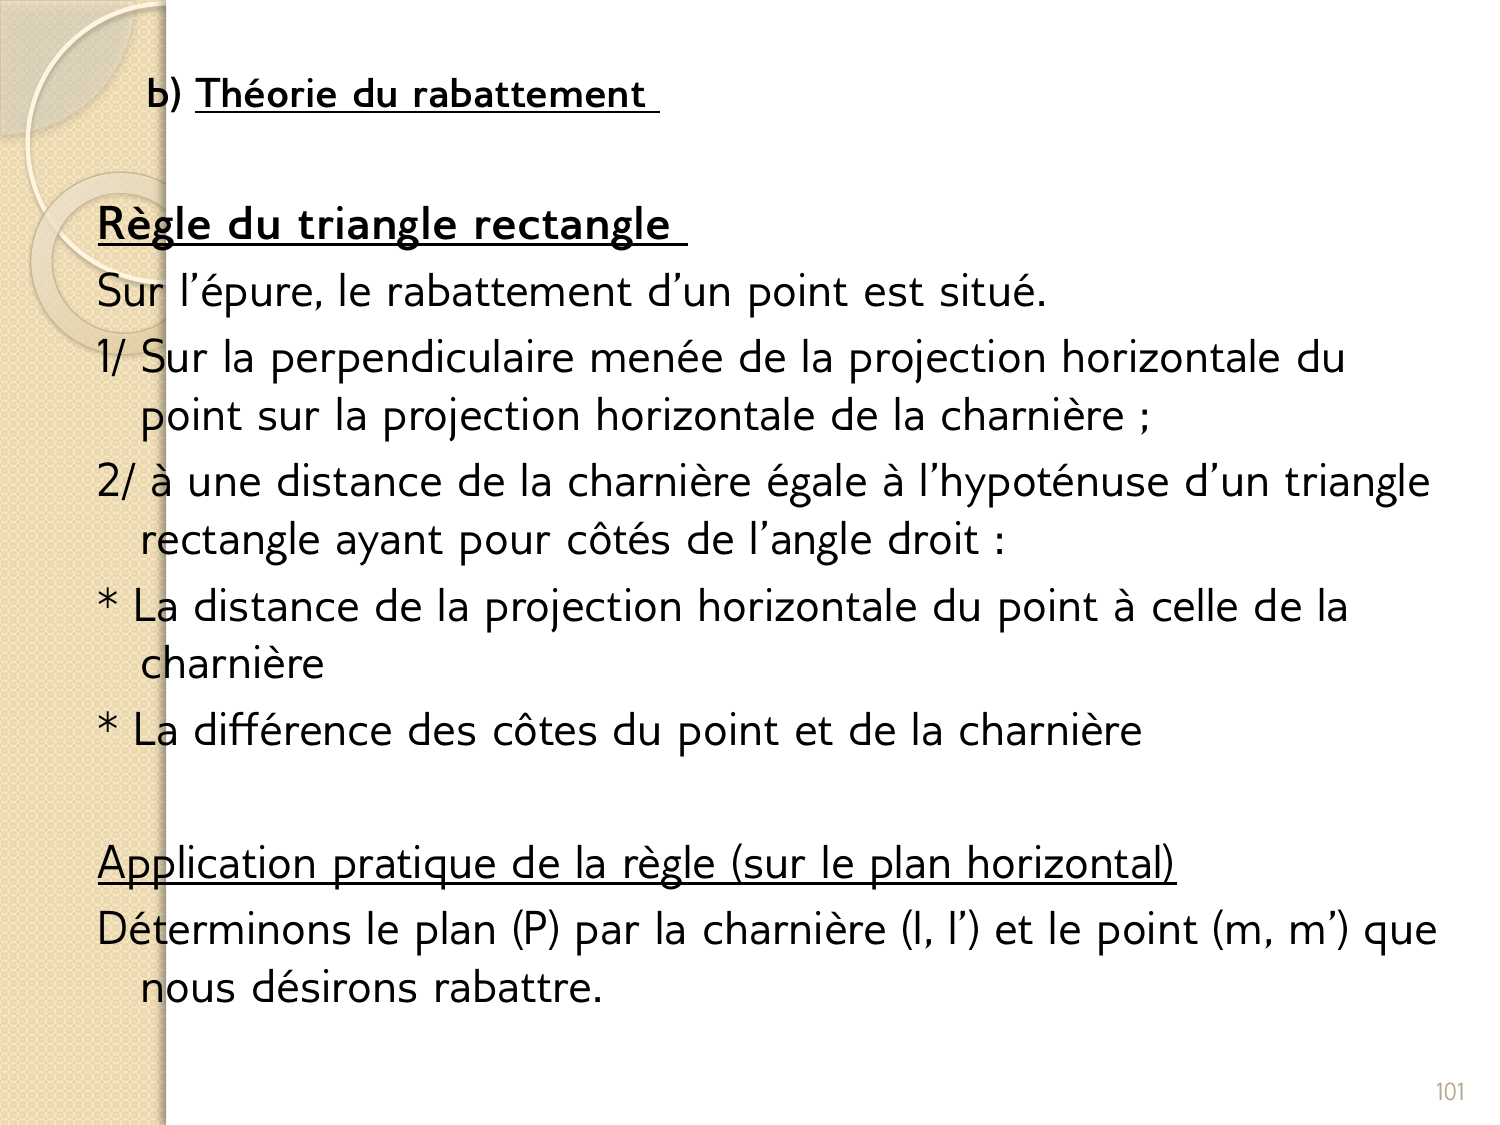

b) Théorie du rabattement

Règle du triangle rectangle
Sur l’épure, le rabattement d’un point est situé.
1/ Sur la perpendiculaire menée de la projection horizontale du point sur la projection horizontale de la charnière ;
2/ à une distance de la charnière égale à l’hypoténuse d’un triangle rectangle ayant pour côtés de l’angle droit :
* La distance de la projection horizontale du point à celle de la charnière
* La différence des côtes du point et de la charnière

Application pratique de la règle (sur le plan horizontal)
Déterminons le plan (P) par la charnière (l, l’) et le point (m, m’) que nous désirons rabattre.

101